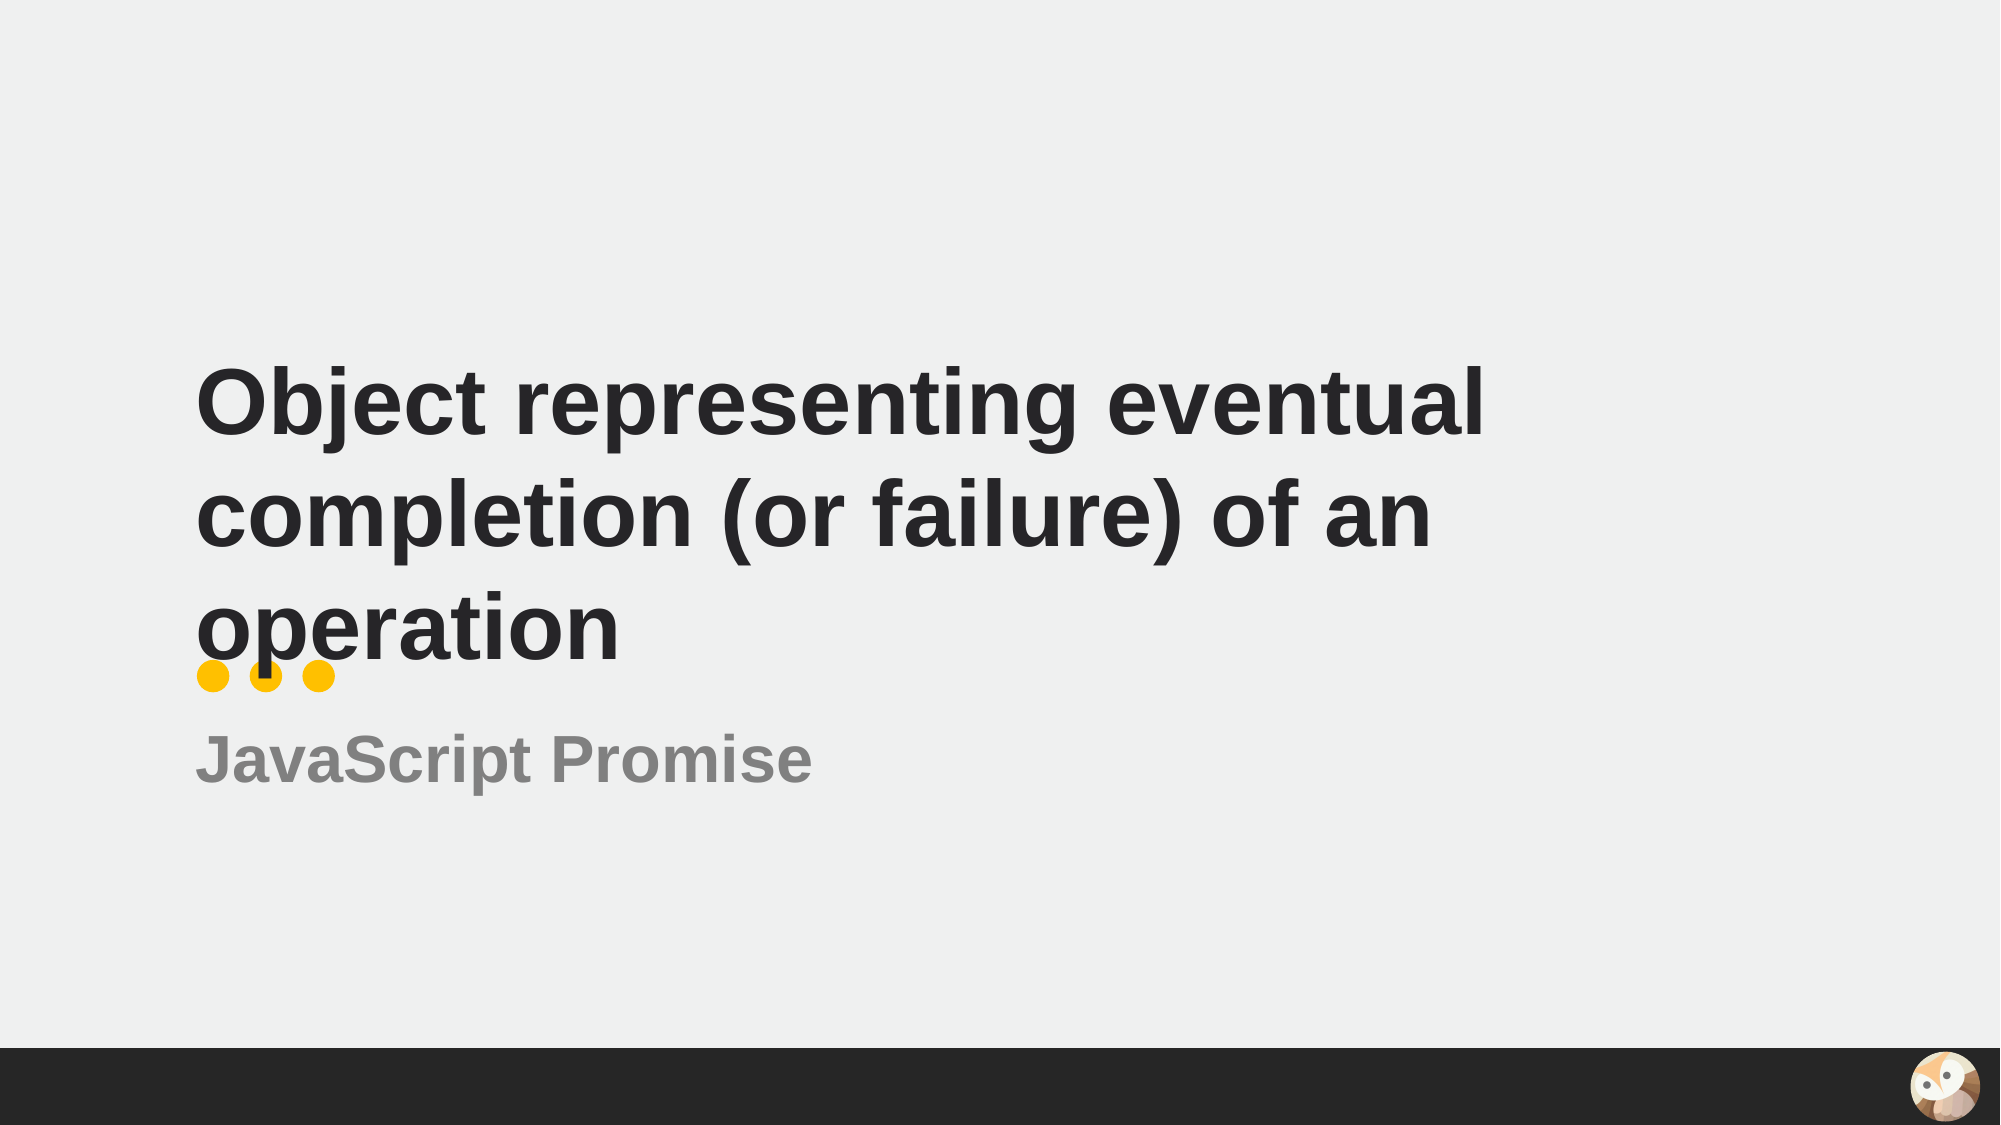

Object representing eventual completion (or failure) of an operation
JavaScript Promise